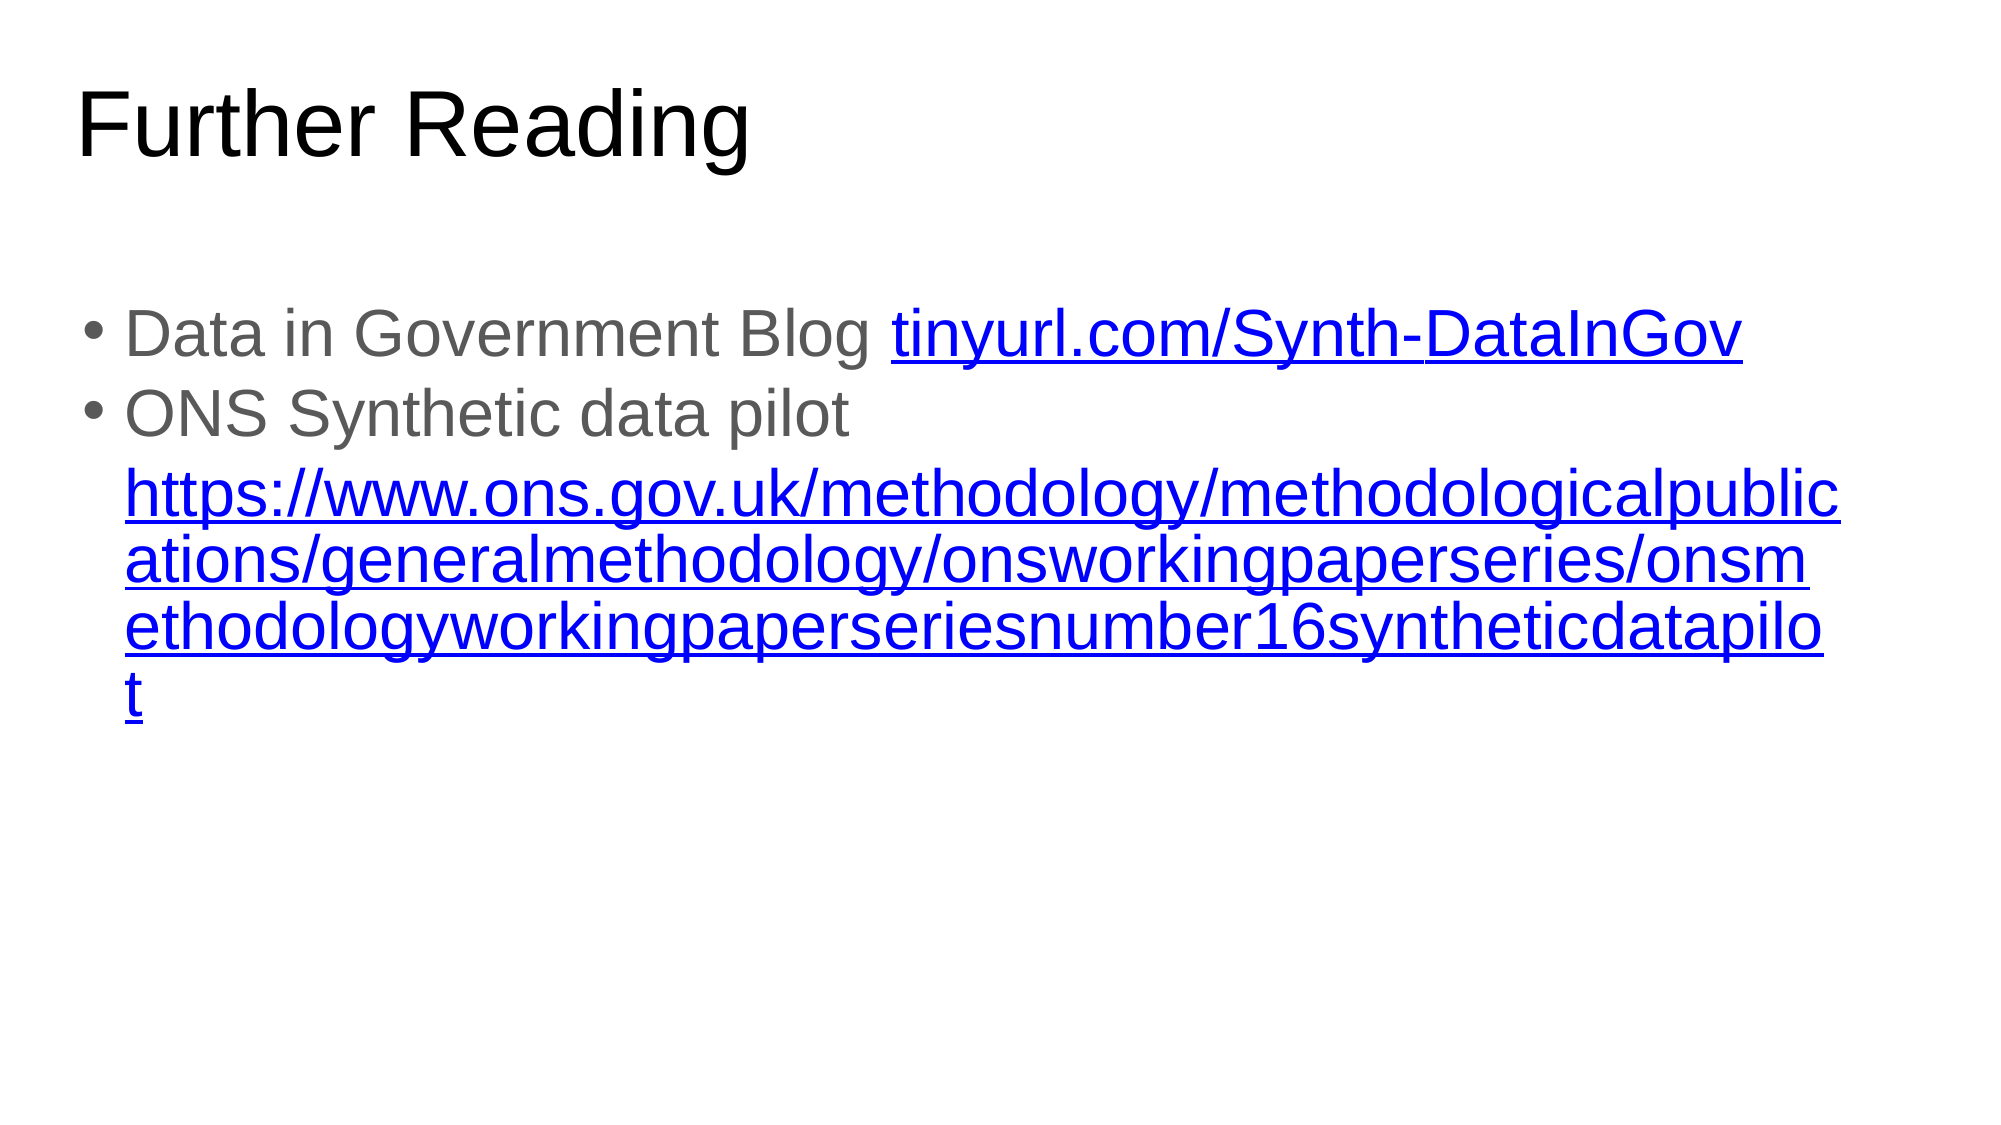

# Further Reading
Data in Government Blog tinyurl.com/Synth-DataInGov
ONS Synthetic data pilot https://www.ons.gov.uk/methodology/methodologicalpublications/generalmethodology/onsworkingpaperseries/onsmethodologyworkingpaperseriesnumber16syntheticdatapilot